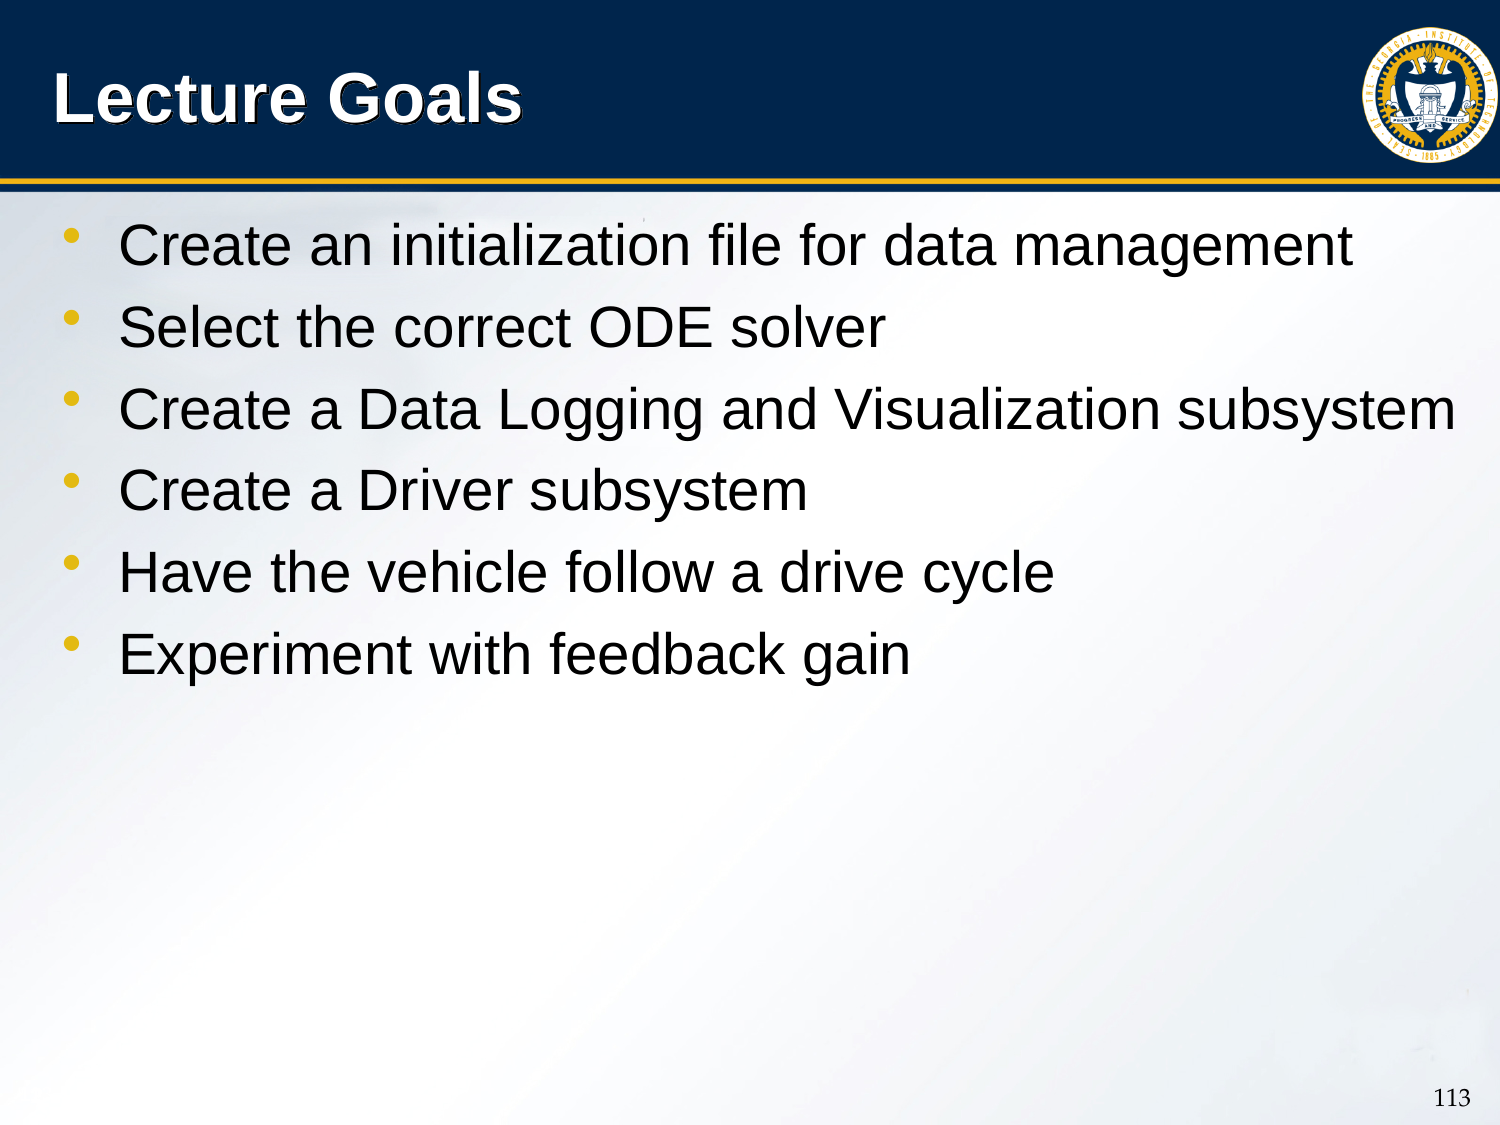

# Lecture Goals

Create an initialization file for data management
Select the correct ODE solver
Create a Data Logging and Visualization subsystem
Create a Driver subsystem
Have the vehicle follow a drive cycle
Experiment with feedback gain